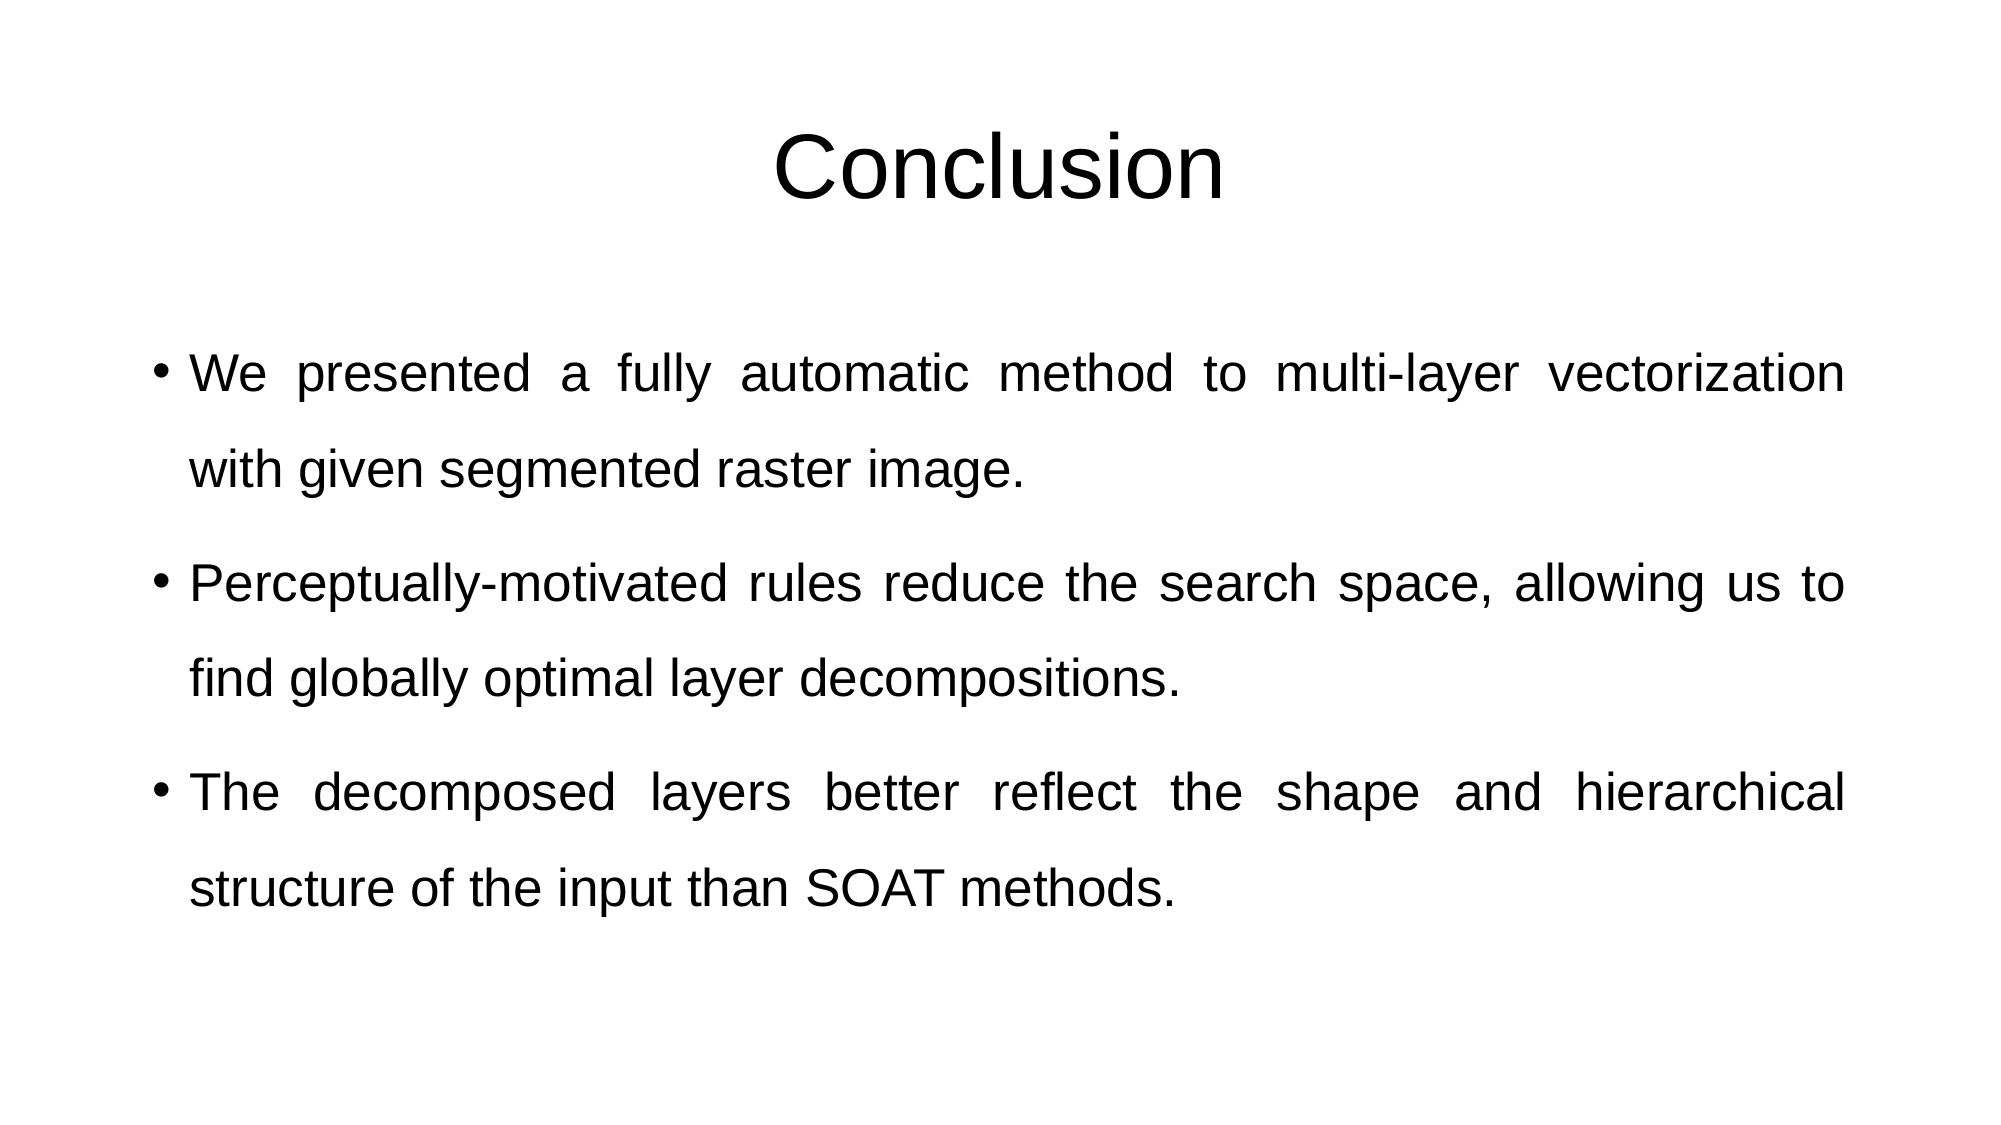

# Conclusion
We presented a fully automatic method to multi-layer vectorization with given segmented raster image.
Perceptually-motivated rules reduce the search space, allowing us to find globally optimal layer decompositions.
The decomposed layers better reflect the shape and hierarchical structure of the input than SOAT methods.